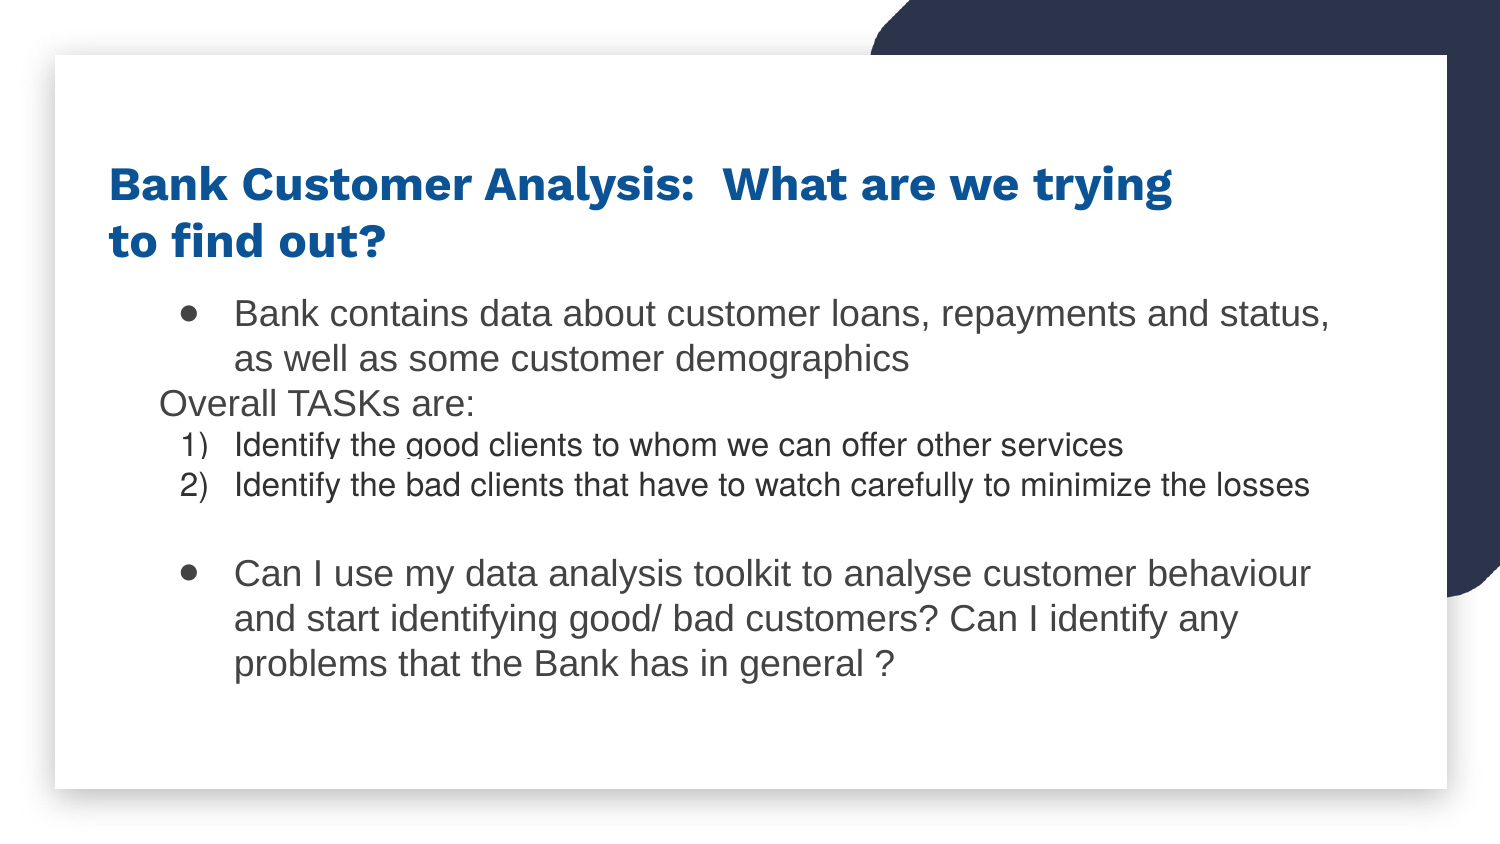

Bank Customer Analysis:  What are we trying to find out?

Bank contains data about customer loans, repayments and status, as well as some customer demographics
Overall TASKs are:
Identify the good clients to whom we can offer other services
Identify the bad clients that have to watch carefully to minimize the losses

Can I use my data analysis toolkit to analyse customer behaviour and start identifying good/ bad customers? Can I identify any problems that the Bank has in general ?